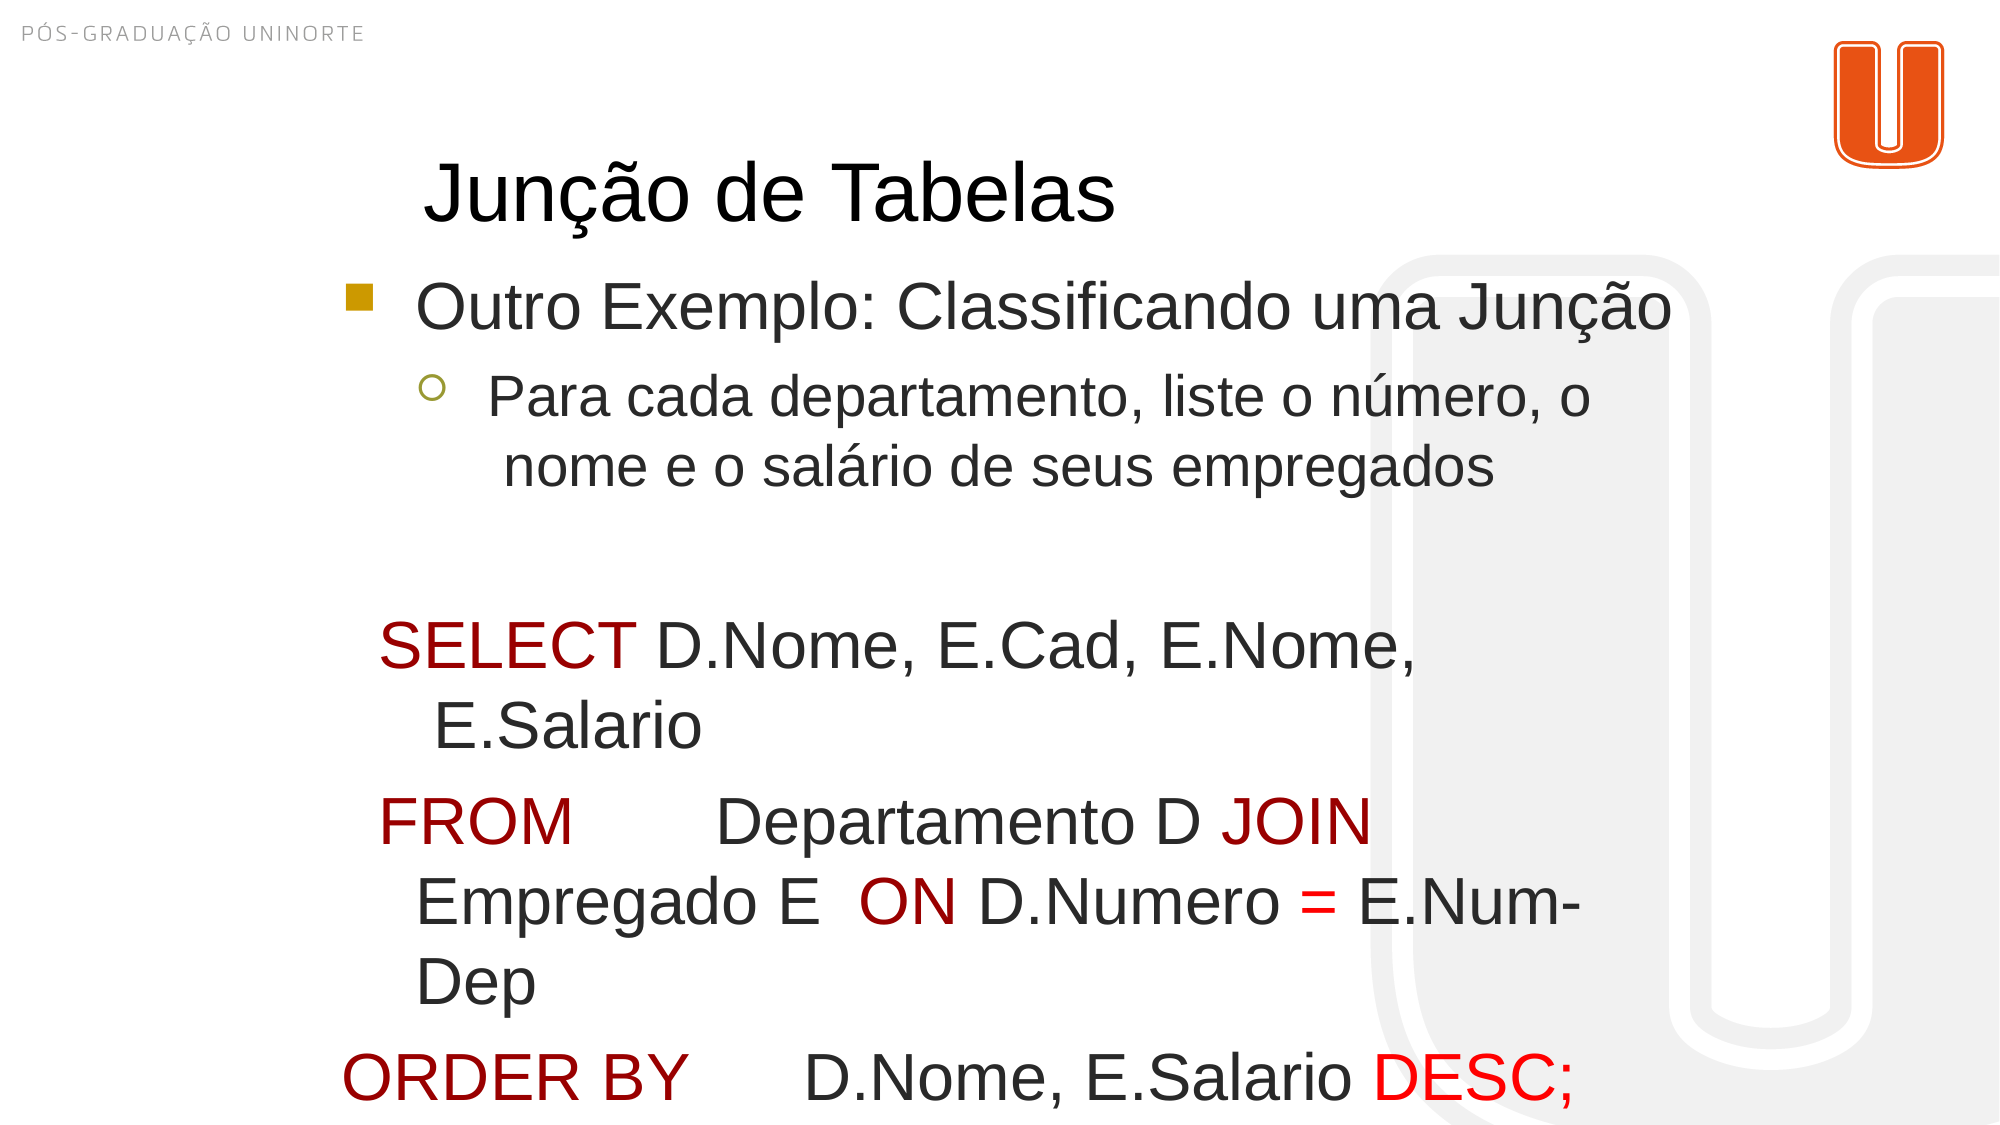

# Junção de Tabelas
Outro Exemplo: Classificando uma Junção
Para cada departamento, liste o número, o  nome e o salário de seus empregados

SELECT D.Nome, E.Cad, E.Nome,  E.Salario
FROM	Departamento D JOIN Empregado E  ON D.Numero = E.Num-Dep
ORDER BY	D.Nome, E.Salario DESC;